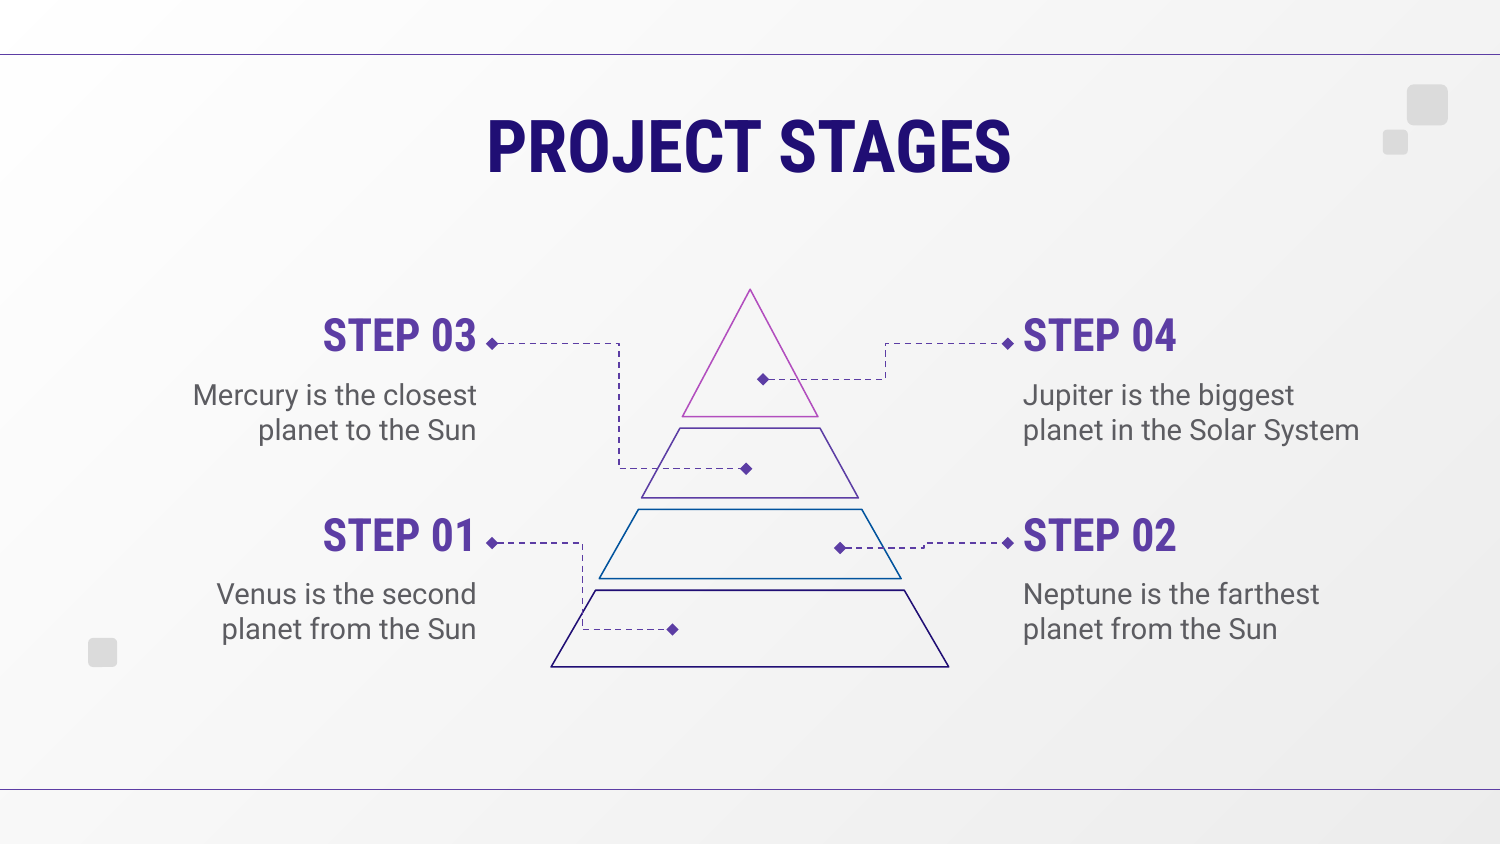

# PROJECT STAGES

STEP 03
STEP 04
Mercury is the closest planet to the Sun
Jupiter is the biggest planet in the Solar System
STEP 01
STEP 02
Venus is the second planet from the Sun
Neptune is the farthest planet from the Sun